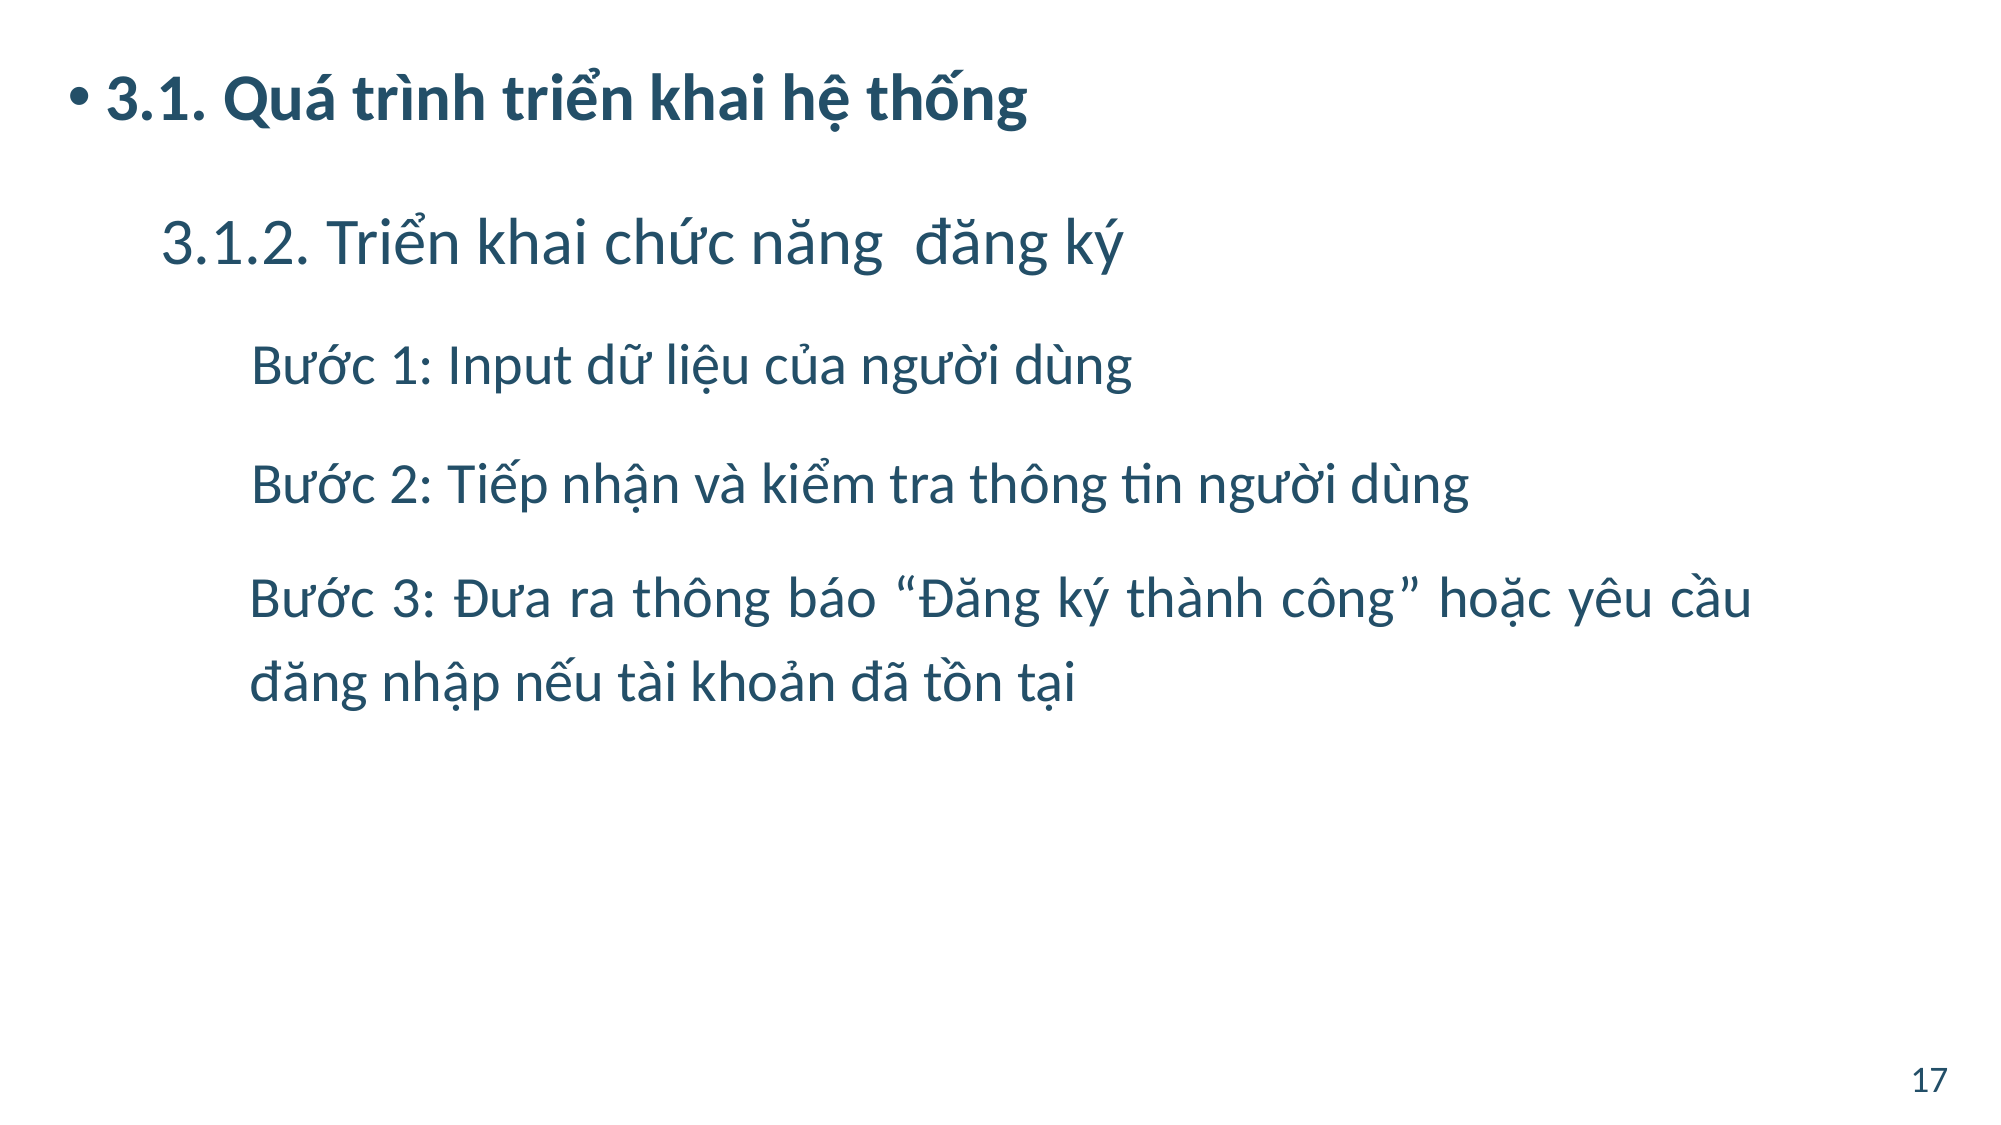

3.1. Quá trình triển khai hệ thống
3.1.2. Triển khai chức năng  đăng ký
Bước 1: Input dữ liệu của người dùng
Bước 2: Tiếp nhận và kiểm tra thông tin người dùng
Bước 3: Đưa ra thông báo “Đăng ký thành công” hoặc yêu cầu đăng nhập nếu tài khoản đã tồn tại
17